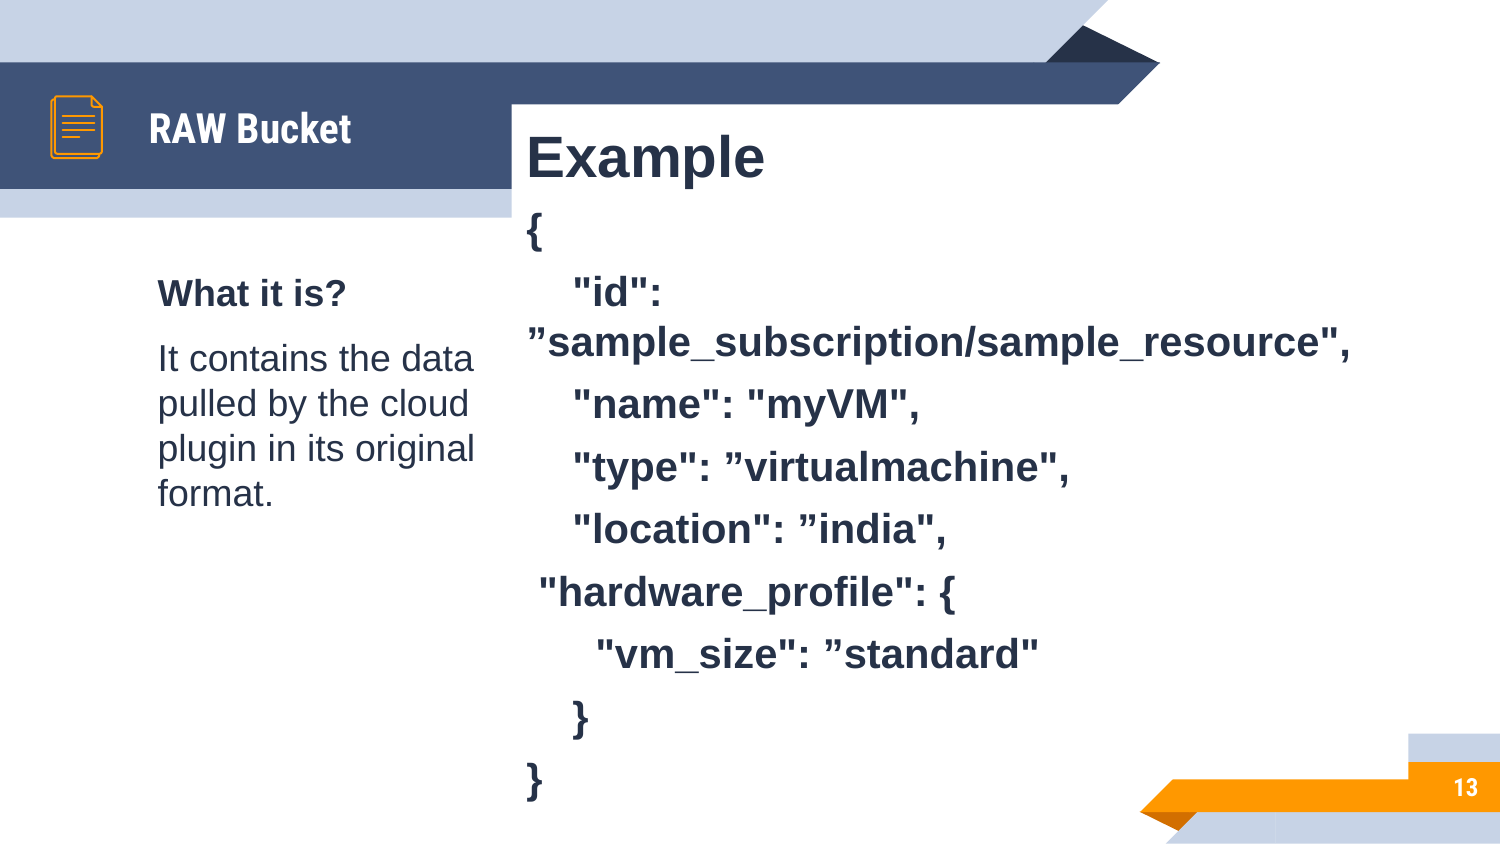

# RAW Bucket

Example
{
    "id": ”sample_subscription/sample_resource",
    "name": "myVM",
    "type": ”virtualmachine",
    "location": ”india",
 "hardware_profile": {
      "vm_size": ”standard"
    }
}

What it is?
It contains the data pulled by the cloud plugin in its original format.
13